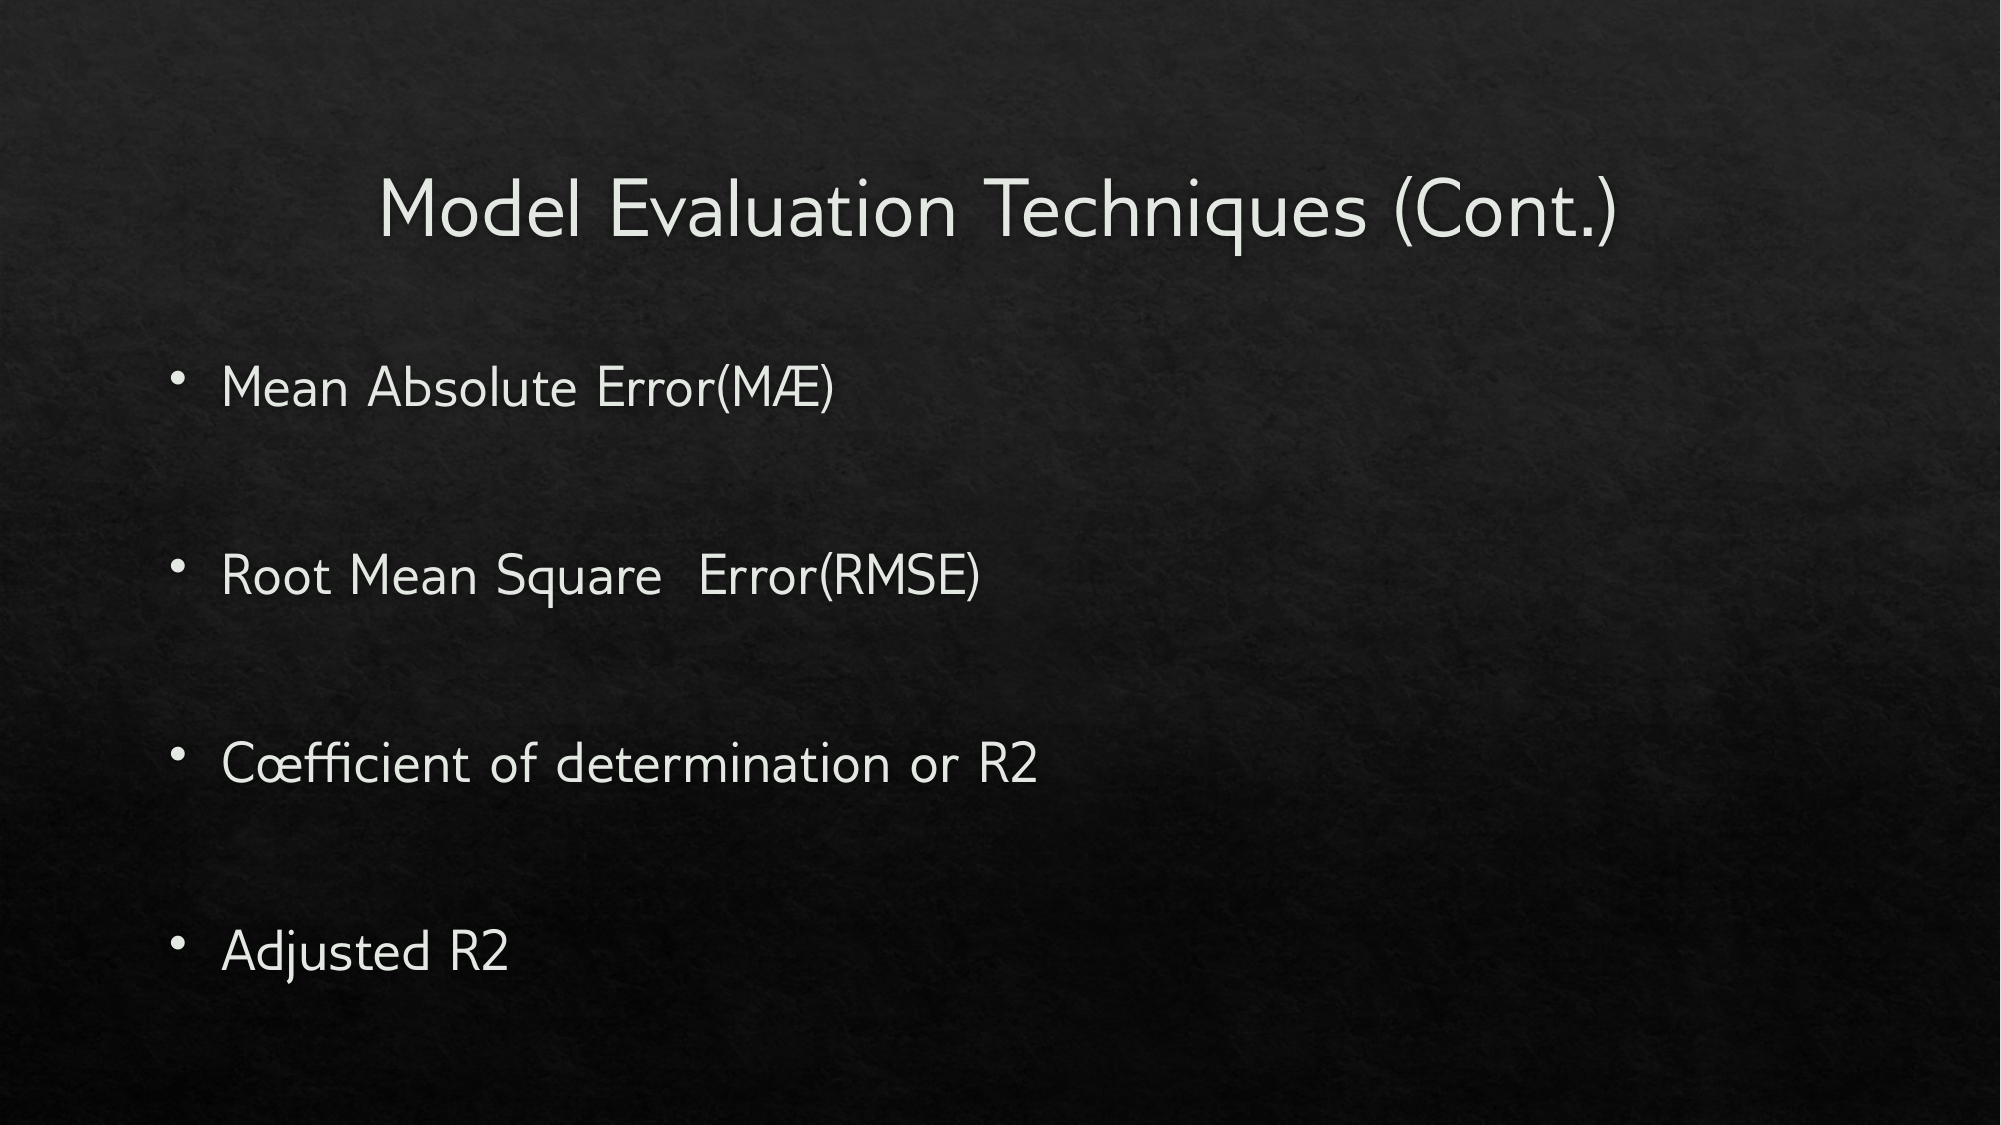

# Model Evaluation Techniques (Cont.)
Mean Absolute Error(MAE)

Root Mean Square  Error(RMSE)

Coefficient of determination or R2

Adjusted R2